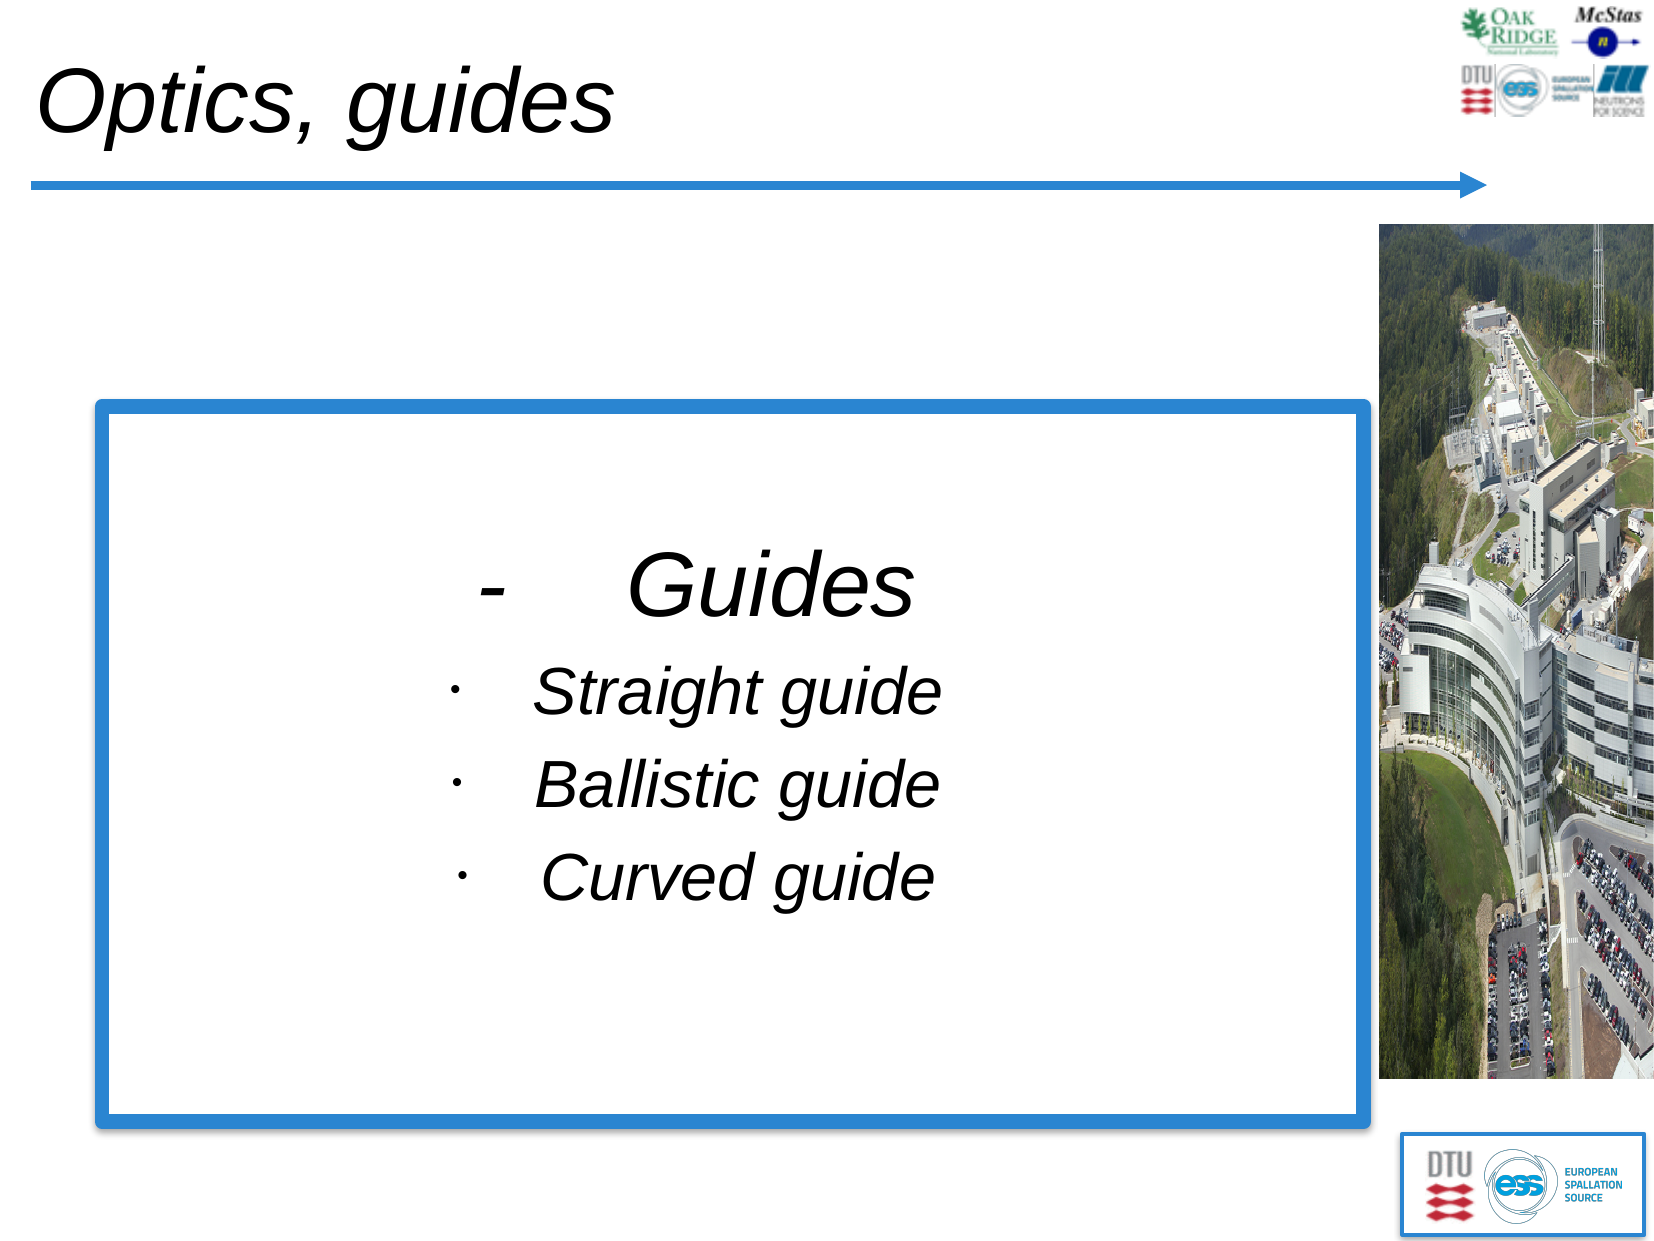

# Optics, guides
-	Guides
Straight guide
Ballistic guide
Curved guide